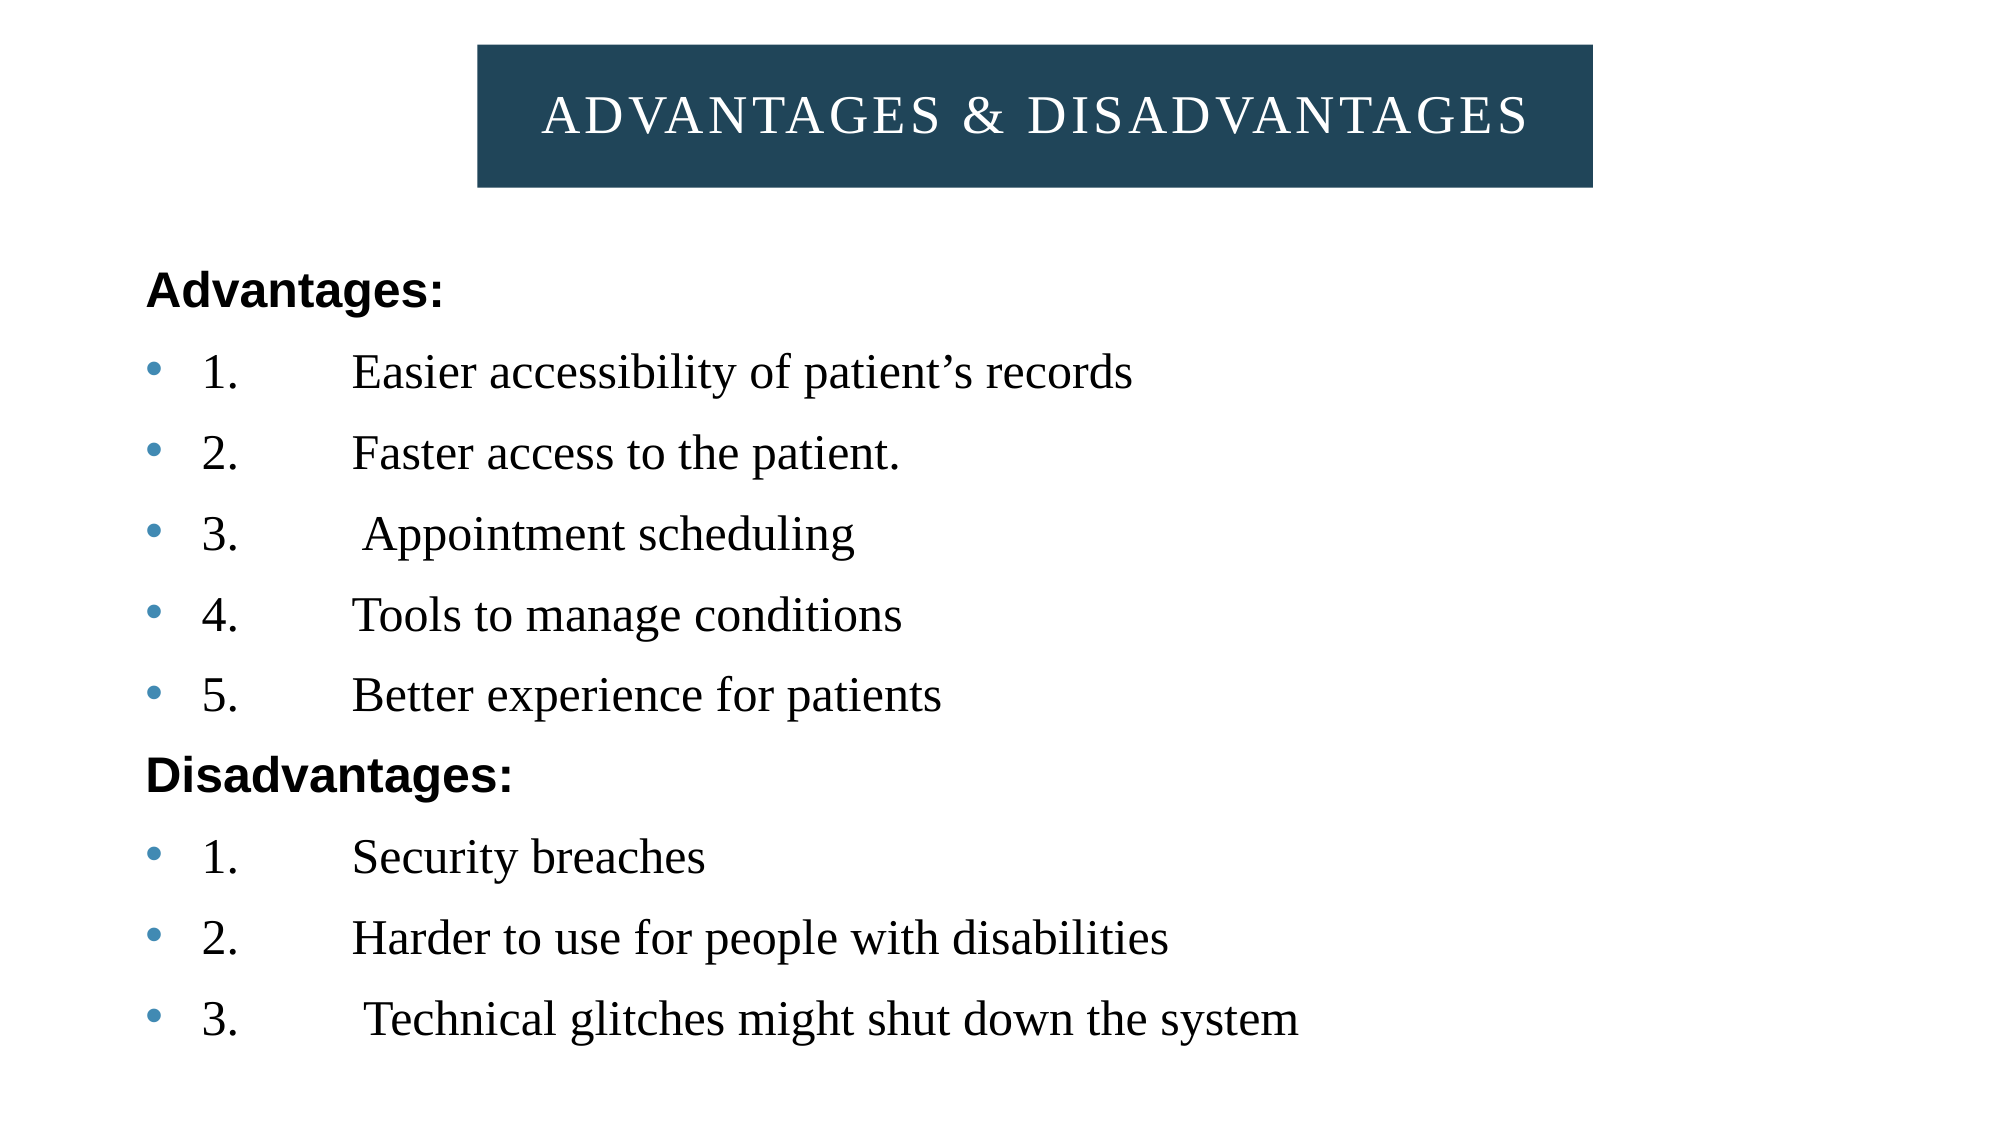

# ADVANTAGES & DISADVANTAGES

Advantages:
1.	Easier accessibility of patient’s records
2.	Faster access to the patient.
3.          Appointment scheduling
4.	Tools to manage conditions
5.	Better experience for patients
Disadvantages:
1.	Security breaches
2.	Harder to use for people with disabilities
3.          Technical glitches might shut down the system